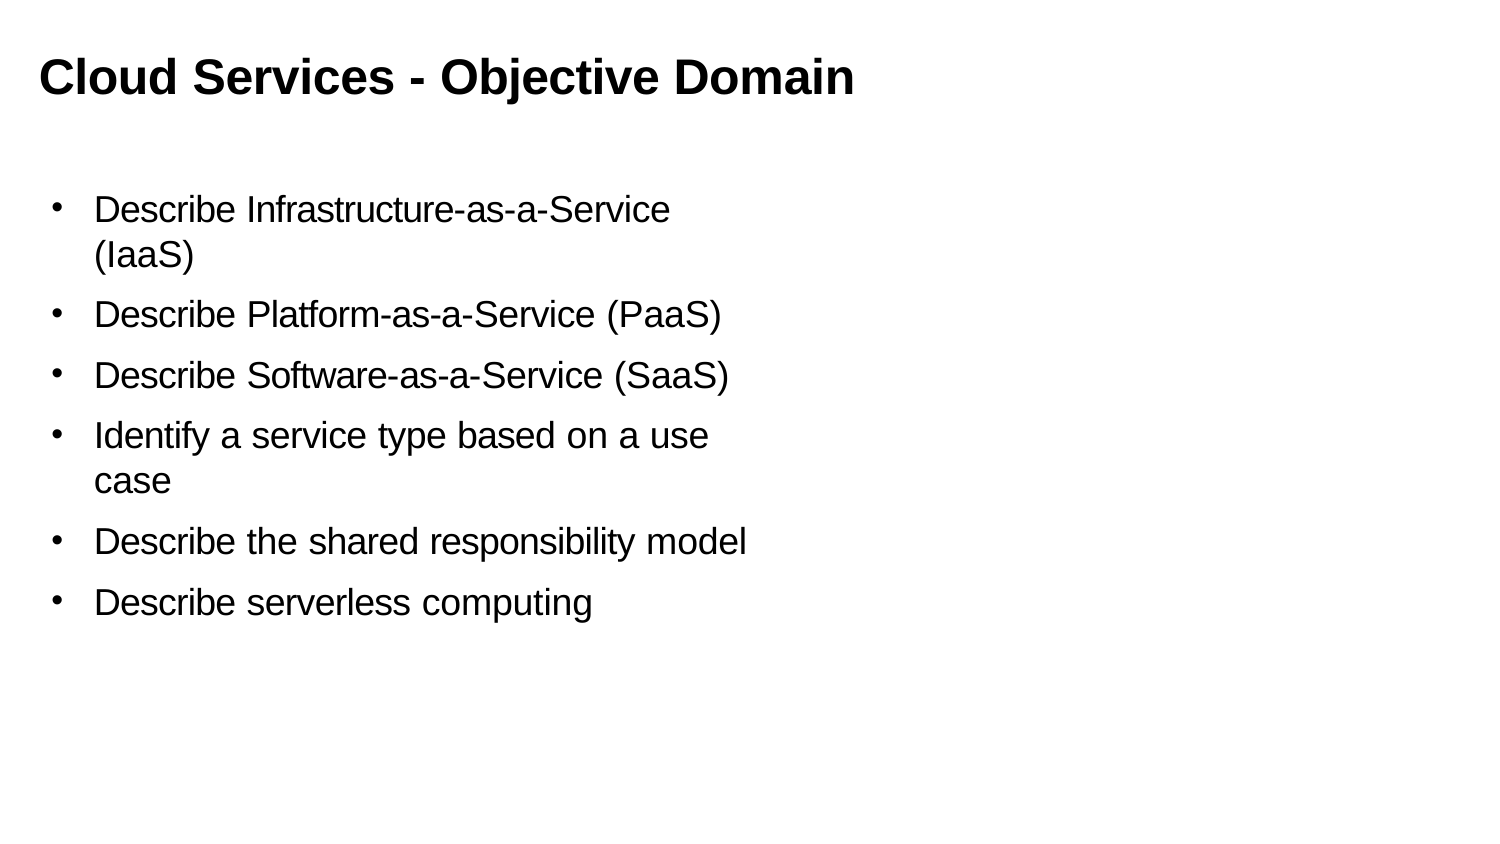

# Cloud Services - Objective Domain
Describe Infrastructure-as-a-Service (IaaS)
Describe Platform-as-a-Service (PaaS)
Describe Software-as-a-Service (SaaS)
Identify a service type based on a use case
Describe the shared responsibility model
Describe serverless computing